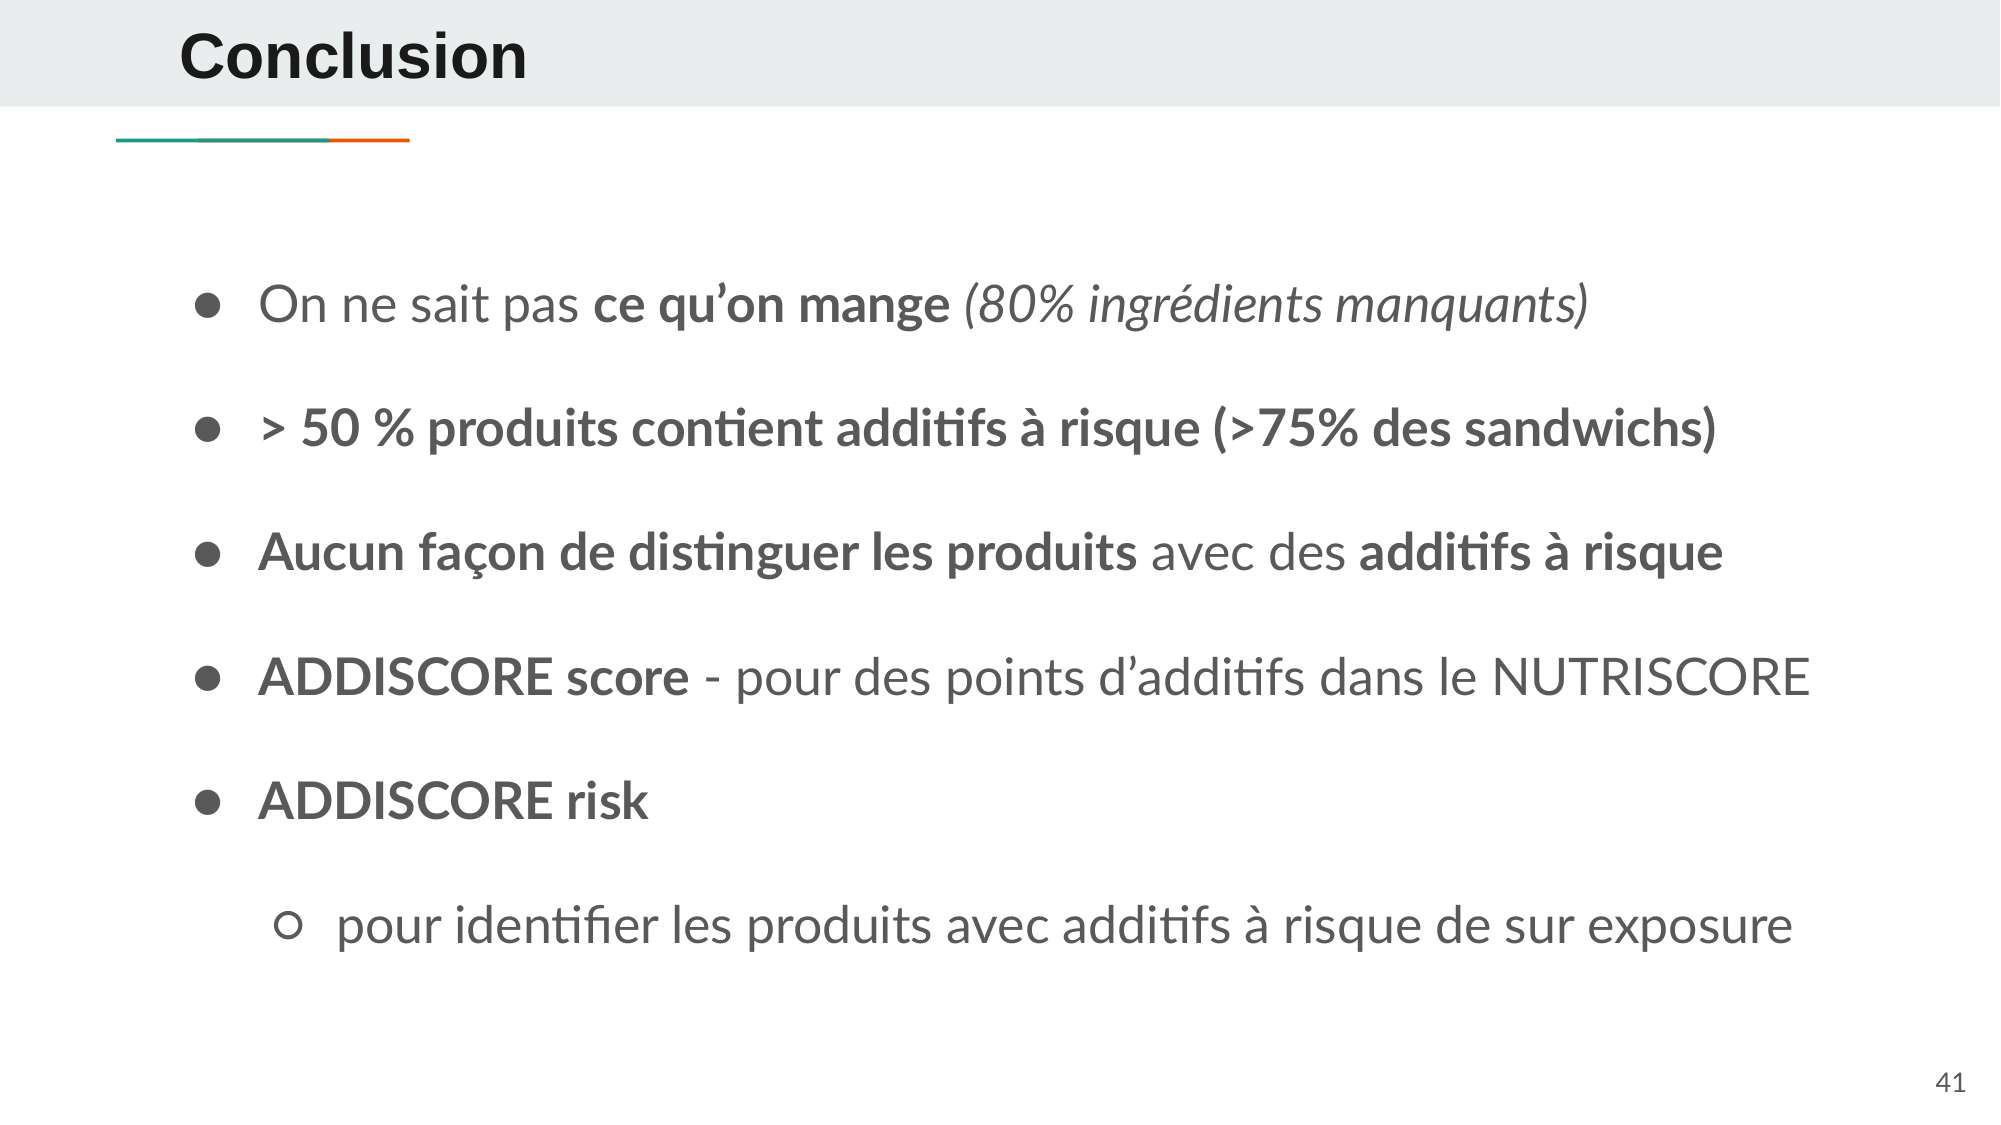

# Conclusion
On ne sait pas ce qu’on mange (80% ingrédients manquants)
> 50 % produits contient additifs à risque (>75% des sandwichs)
Aucun façon de distinguer les produits avec des additifs à risque
ADDISCORE score - pour des points d’additifs dans le NUTRISCORE
ADDISCORE risk
pour identifier les produits avec additifs à risque de sur exposure

41